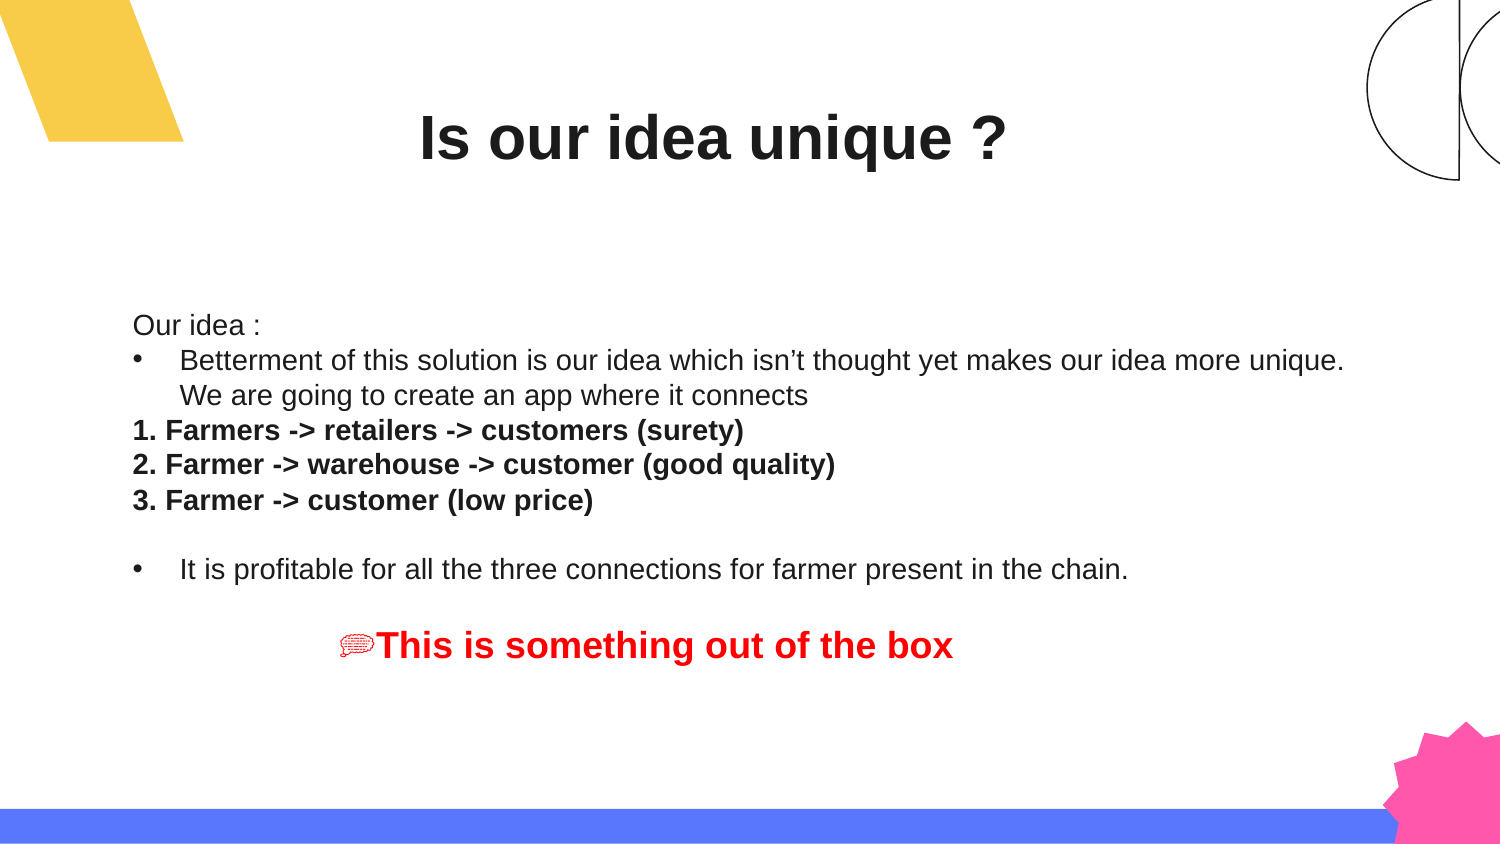

# Is our idea unique ?

Our idea :
Betterment of this solution is our idea which isn’t thought yet makes our idea more unique. We are going to create an app where it connects
1. Farmers -> retailers -> customers (surety)
2. Farmer -> warehouse -> customer (good quality)
3. Farmer -> customer (low price)

It is profitable for all the three connections for farmer present in the chain.

                         💭This is something out of the box